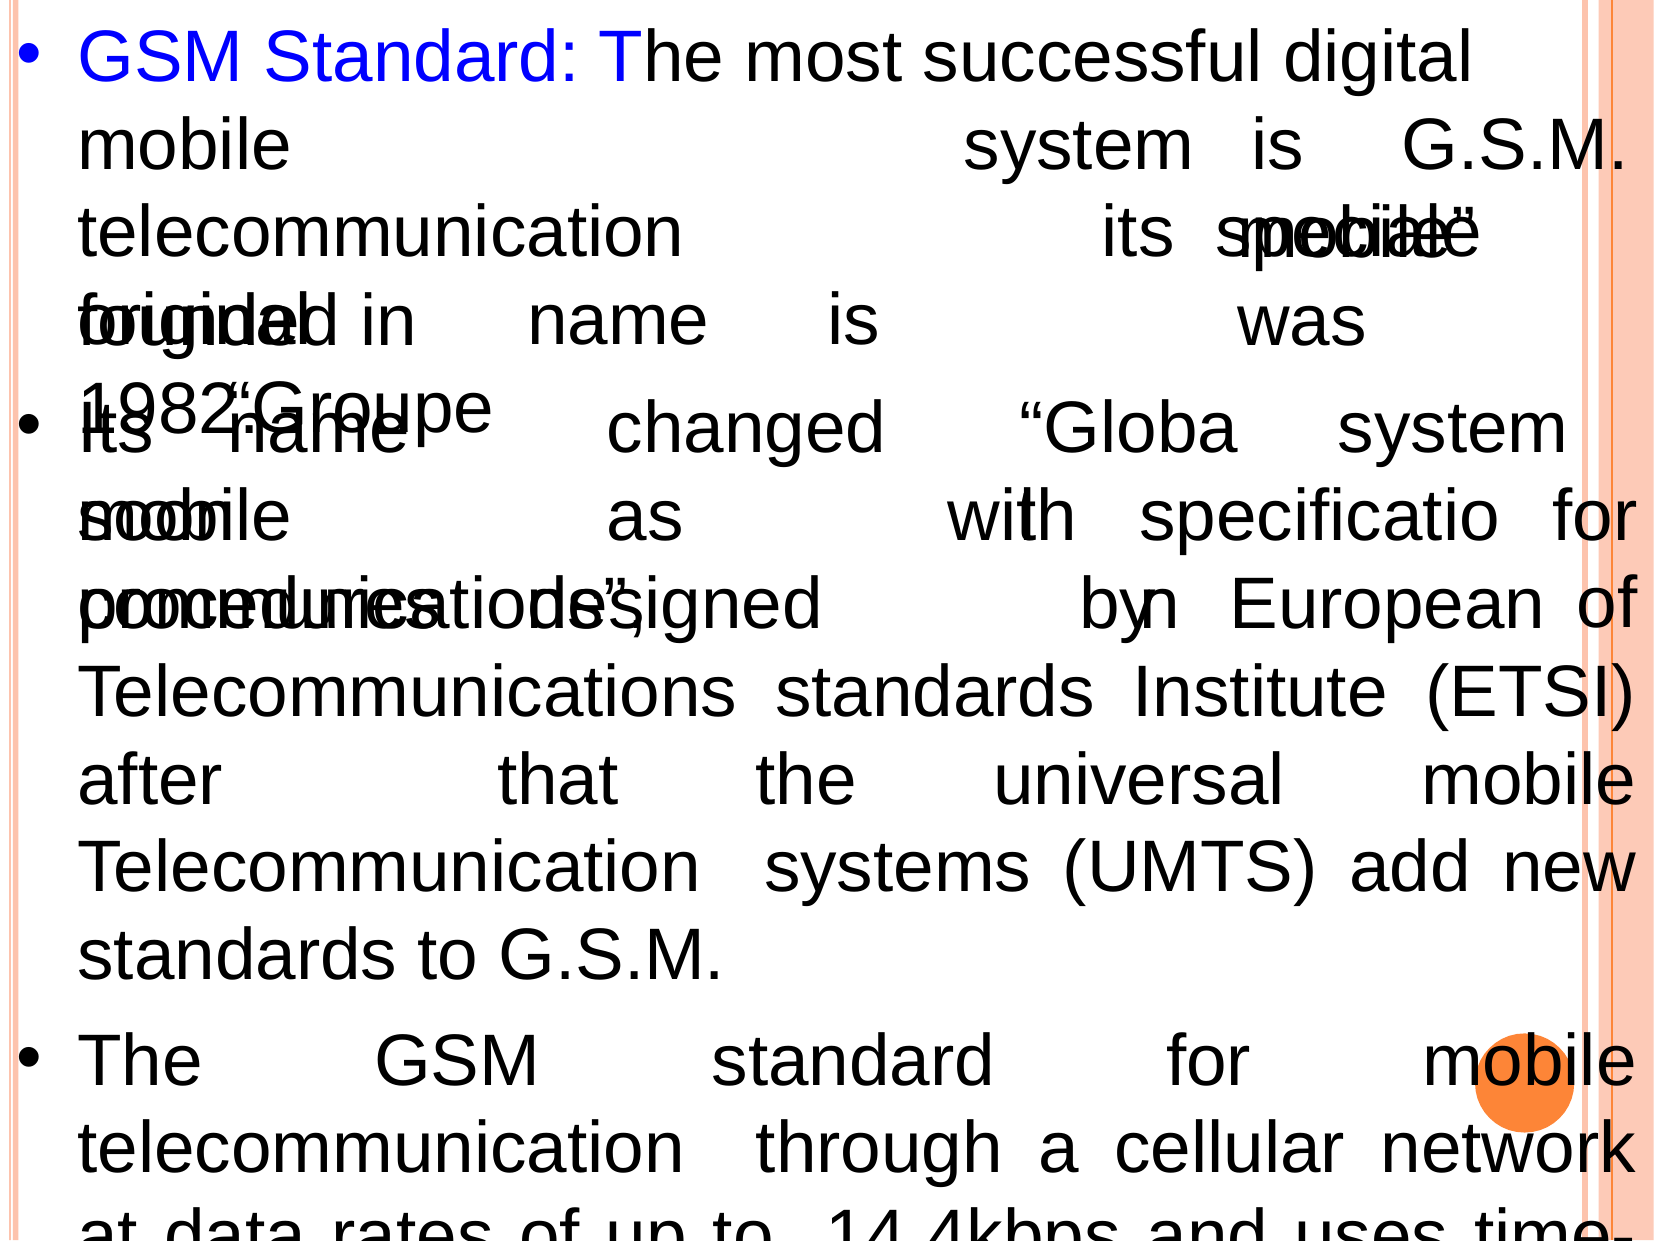

GSM Standard: The most successful digital
mobile	telecommunication  original		name	is	“Groupe
system	is	G.S.M.	its  speciale
mobile”	was
founded in 1982.
Its	name	soon
changed	as
“Global
system	for
of
mobile	communications”,
with
specification
procedures	designed
by	European
Telecommunications standards Institute (ETSI) after  that the universal mobile Telecommunication  systems (UMTS) add new standards to G.S.M.
The GSM standard for mobile telecommunication  through a cellular network at data rates of up to  14.4kbps and uses time-slices of 577 μs.